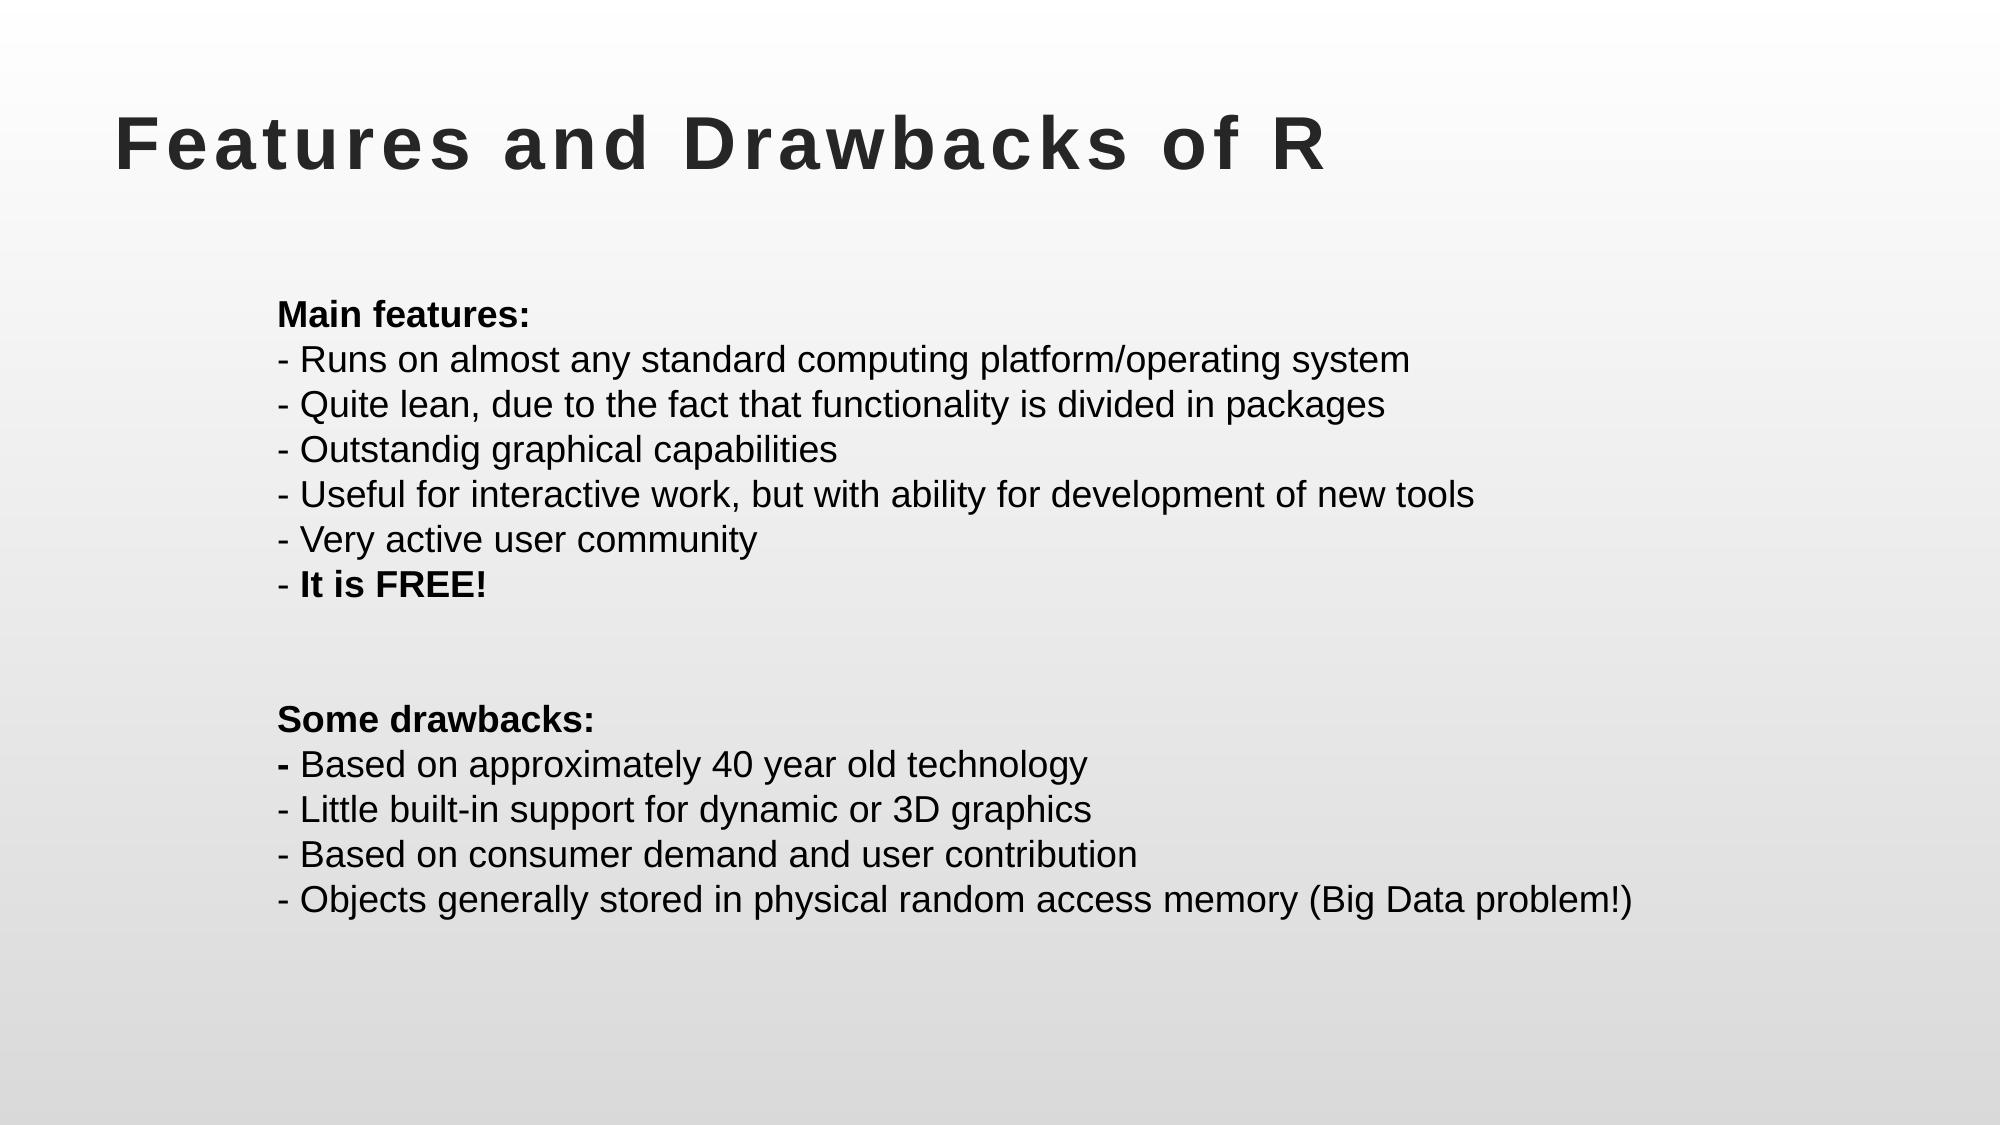

# Features and Drawbacks of R
Main features:
- Runs on almost any standard computing platform/operating system
- Quite lean, due to the fact that functionality is divided in packages
- Outstandig graphical capabilities
- Useful for interactive work, but with ability for development of new tools
- Very active user community
- It is FREE!

Some drawbacks:
- Based on approximately 40 year old technology
- Little built-in support for dynamic or 3D graphics
- Based on consumer demand and user contribution
- Objects generally stored in physical random access memory (Big Data problem!)